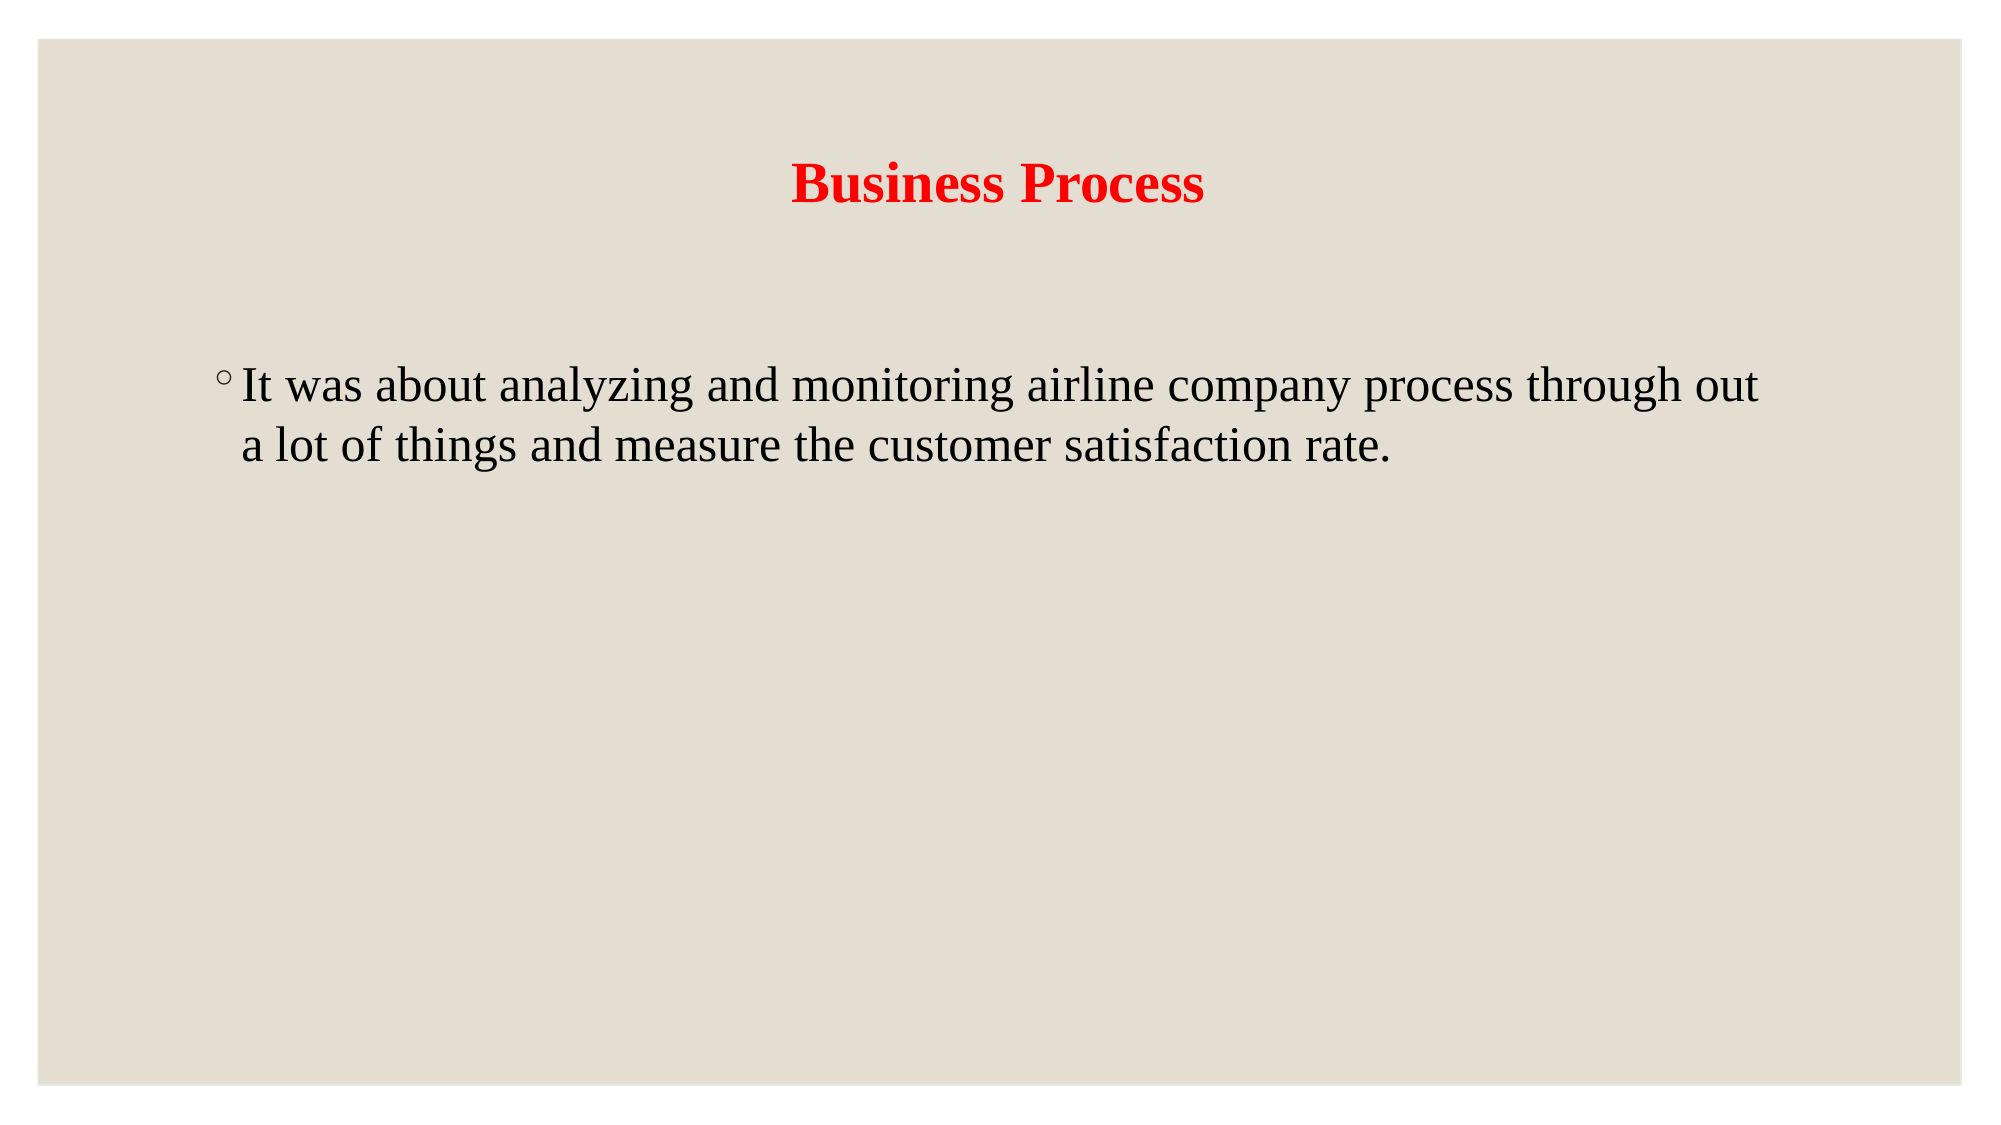

# Business Process
It was about analyzing and monitoring airline company process through out a lot of things and measure the customer satisfaction rate.